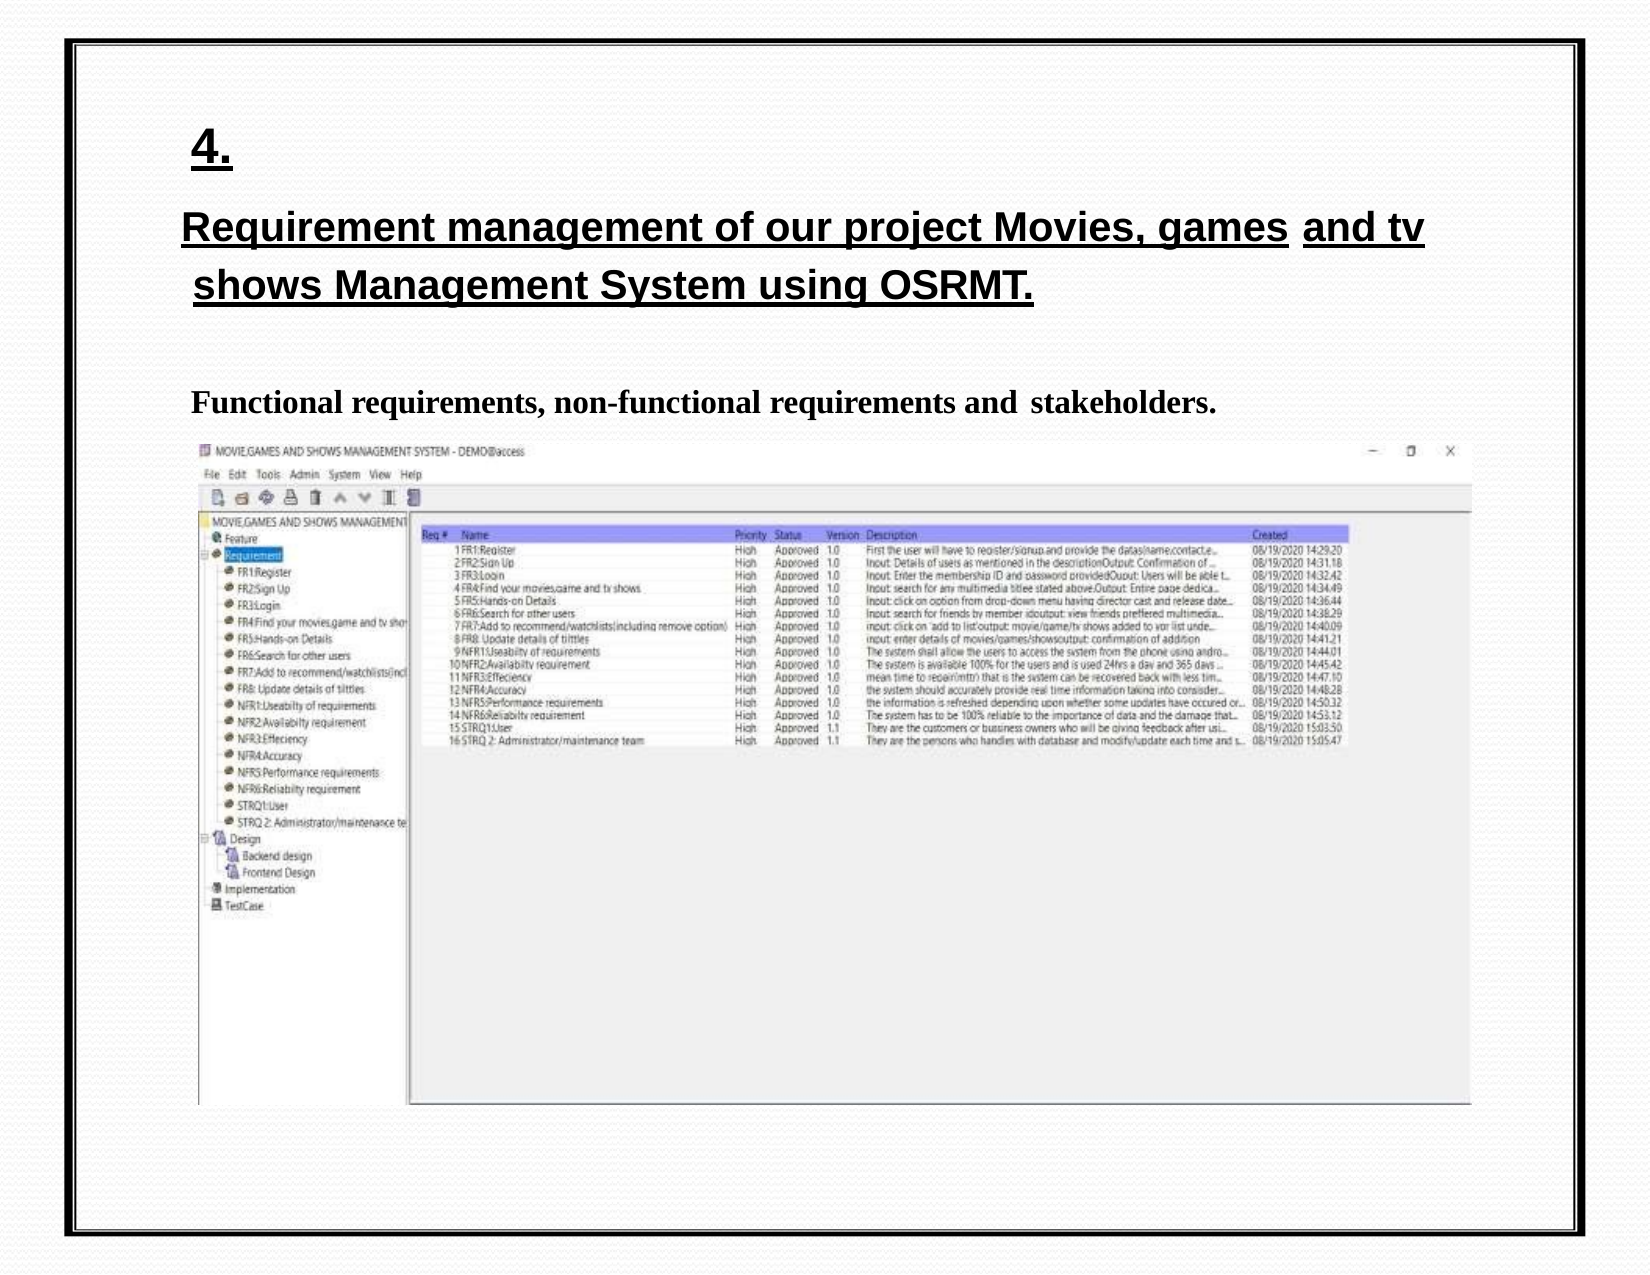

4.
# Requirement management of our project Movies, games	and tv  shows Management System using OSRMT.
Functional requirements, non-functional requirements and stakeholders.